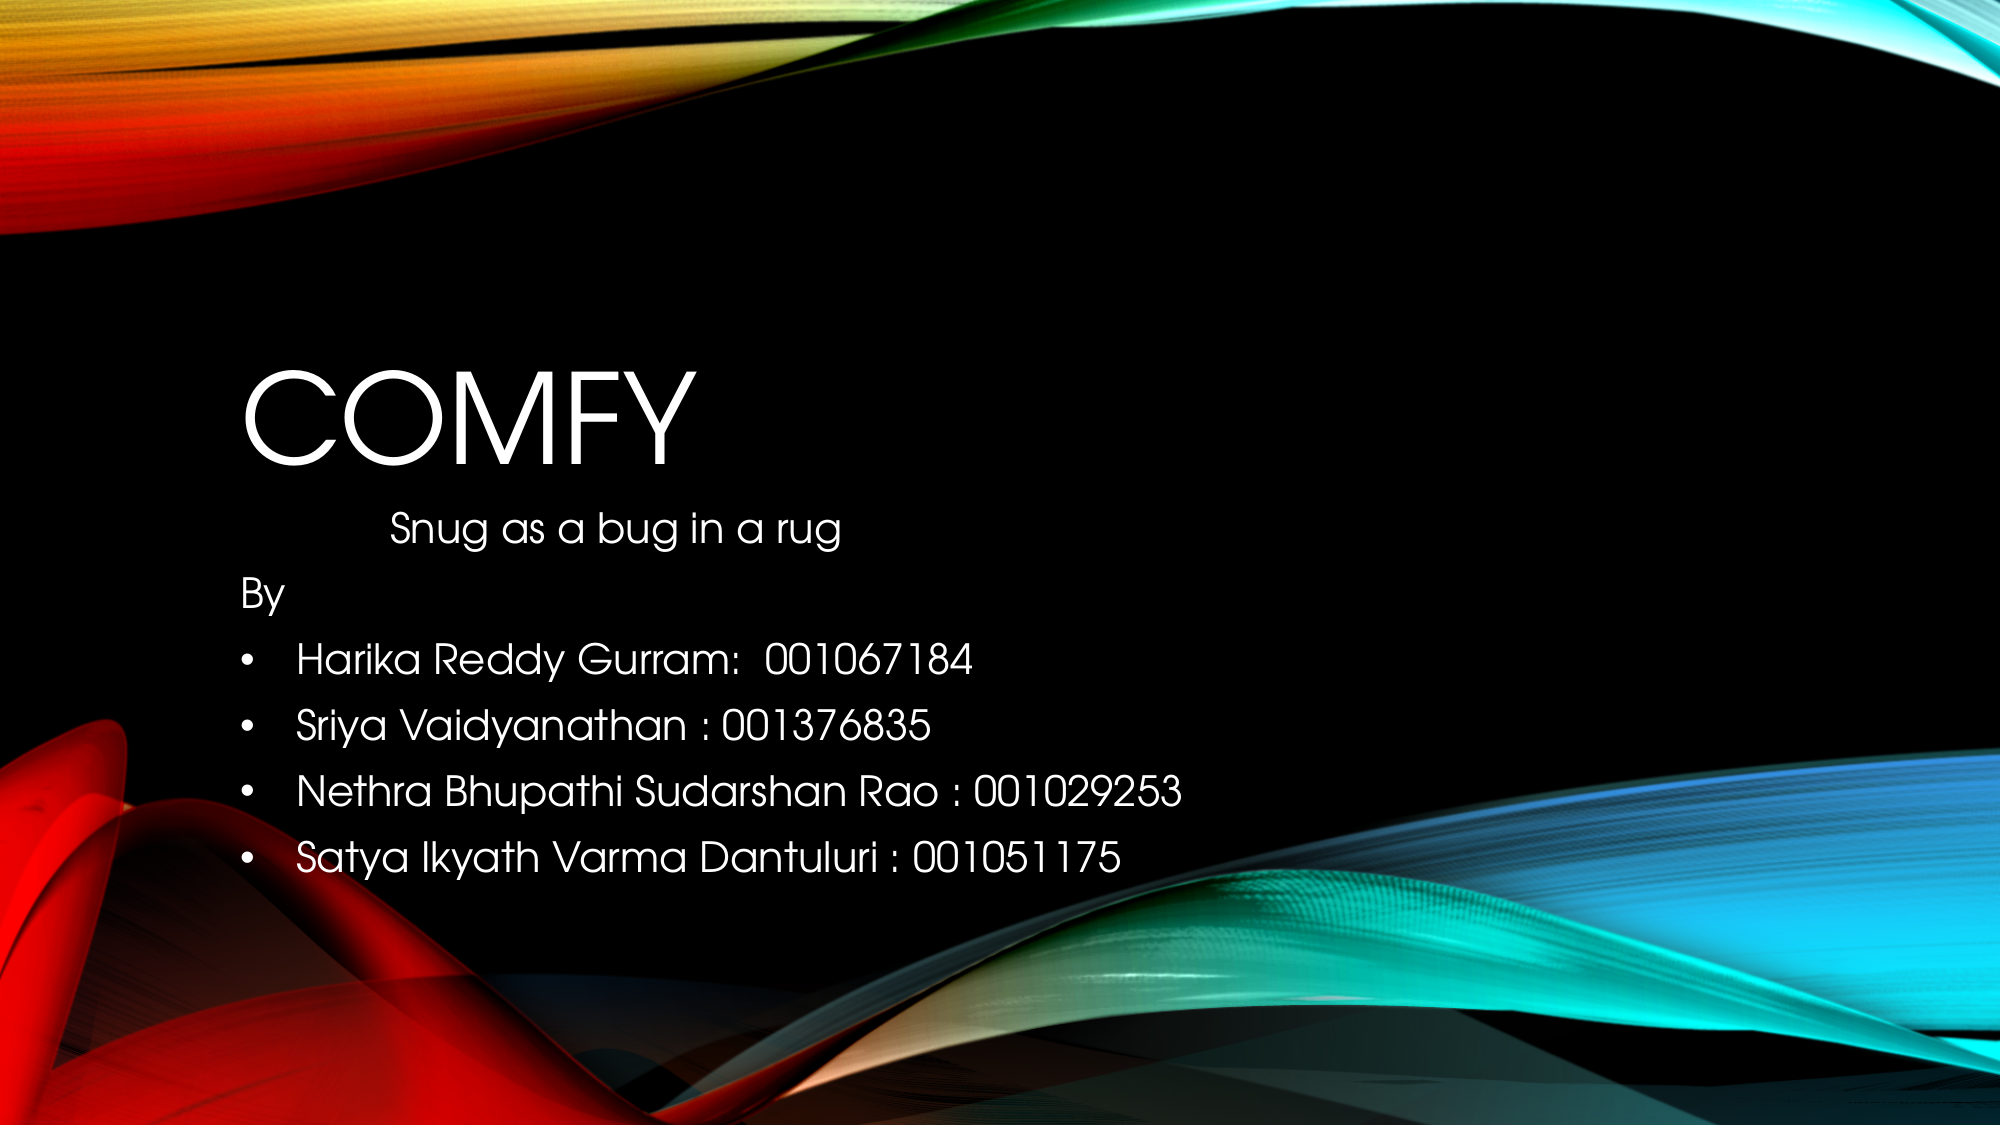

# Comfy
	Snug as a bug in a rug
By
Harika Reddy Gurram:  001067184
Sriya Vaidyanathan : 001376835
Nethra Bhupathi Sudarshan Rao : 001029253
Satya Ikyath Varma Dantuluri : 001051175